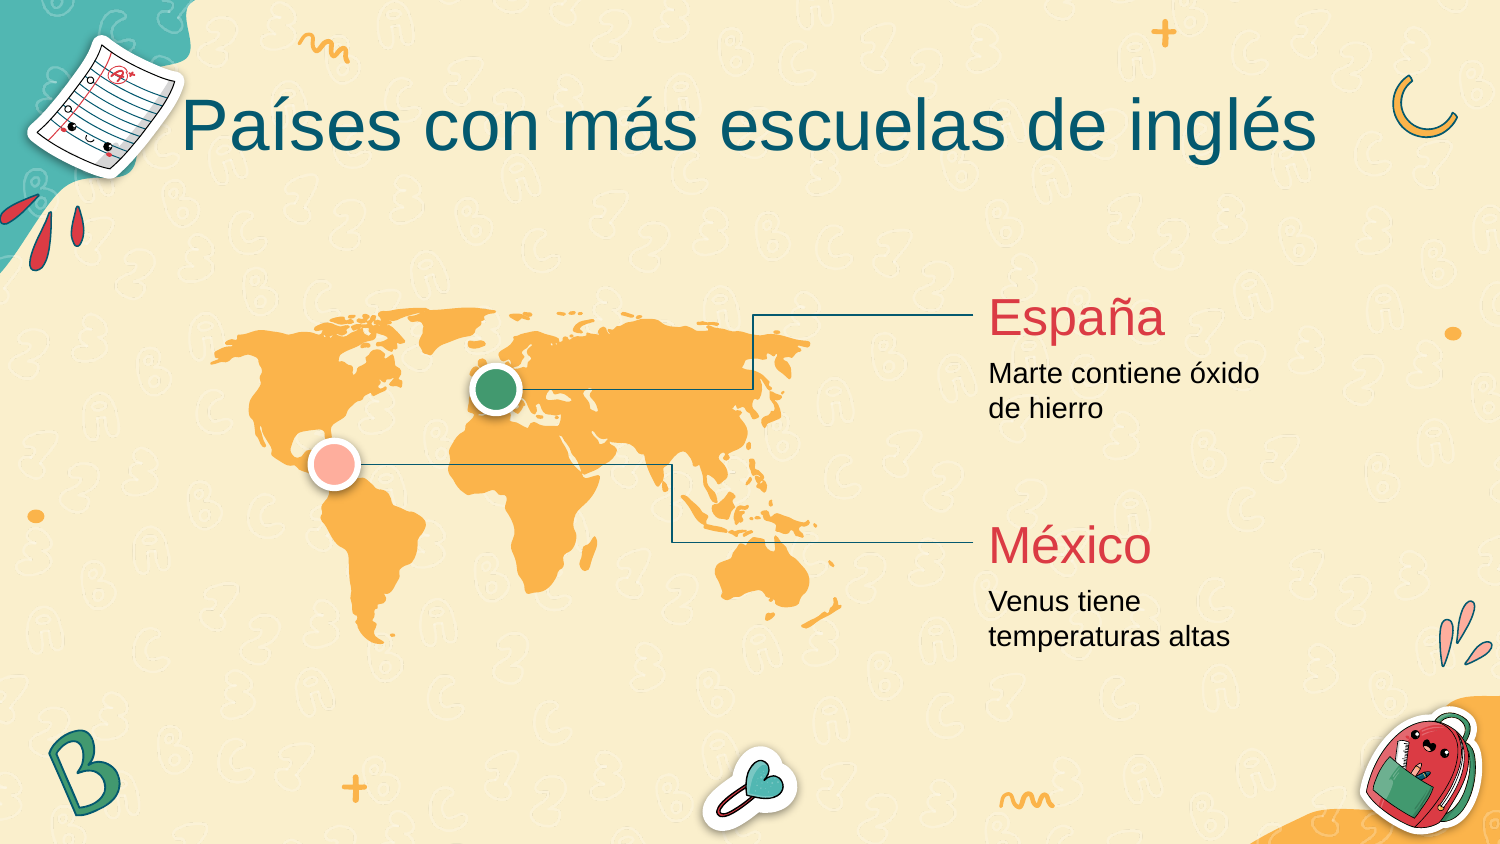

# Países con más escuelas de inglés
España

Marte contiene óxido de hierro

México
Venus tiene temperaturas altas